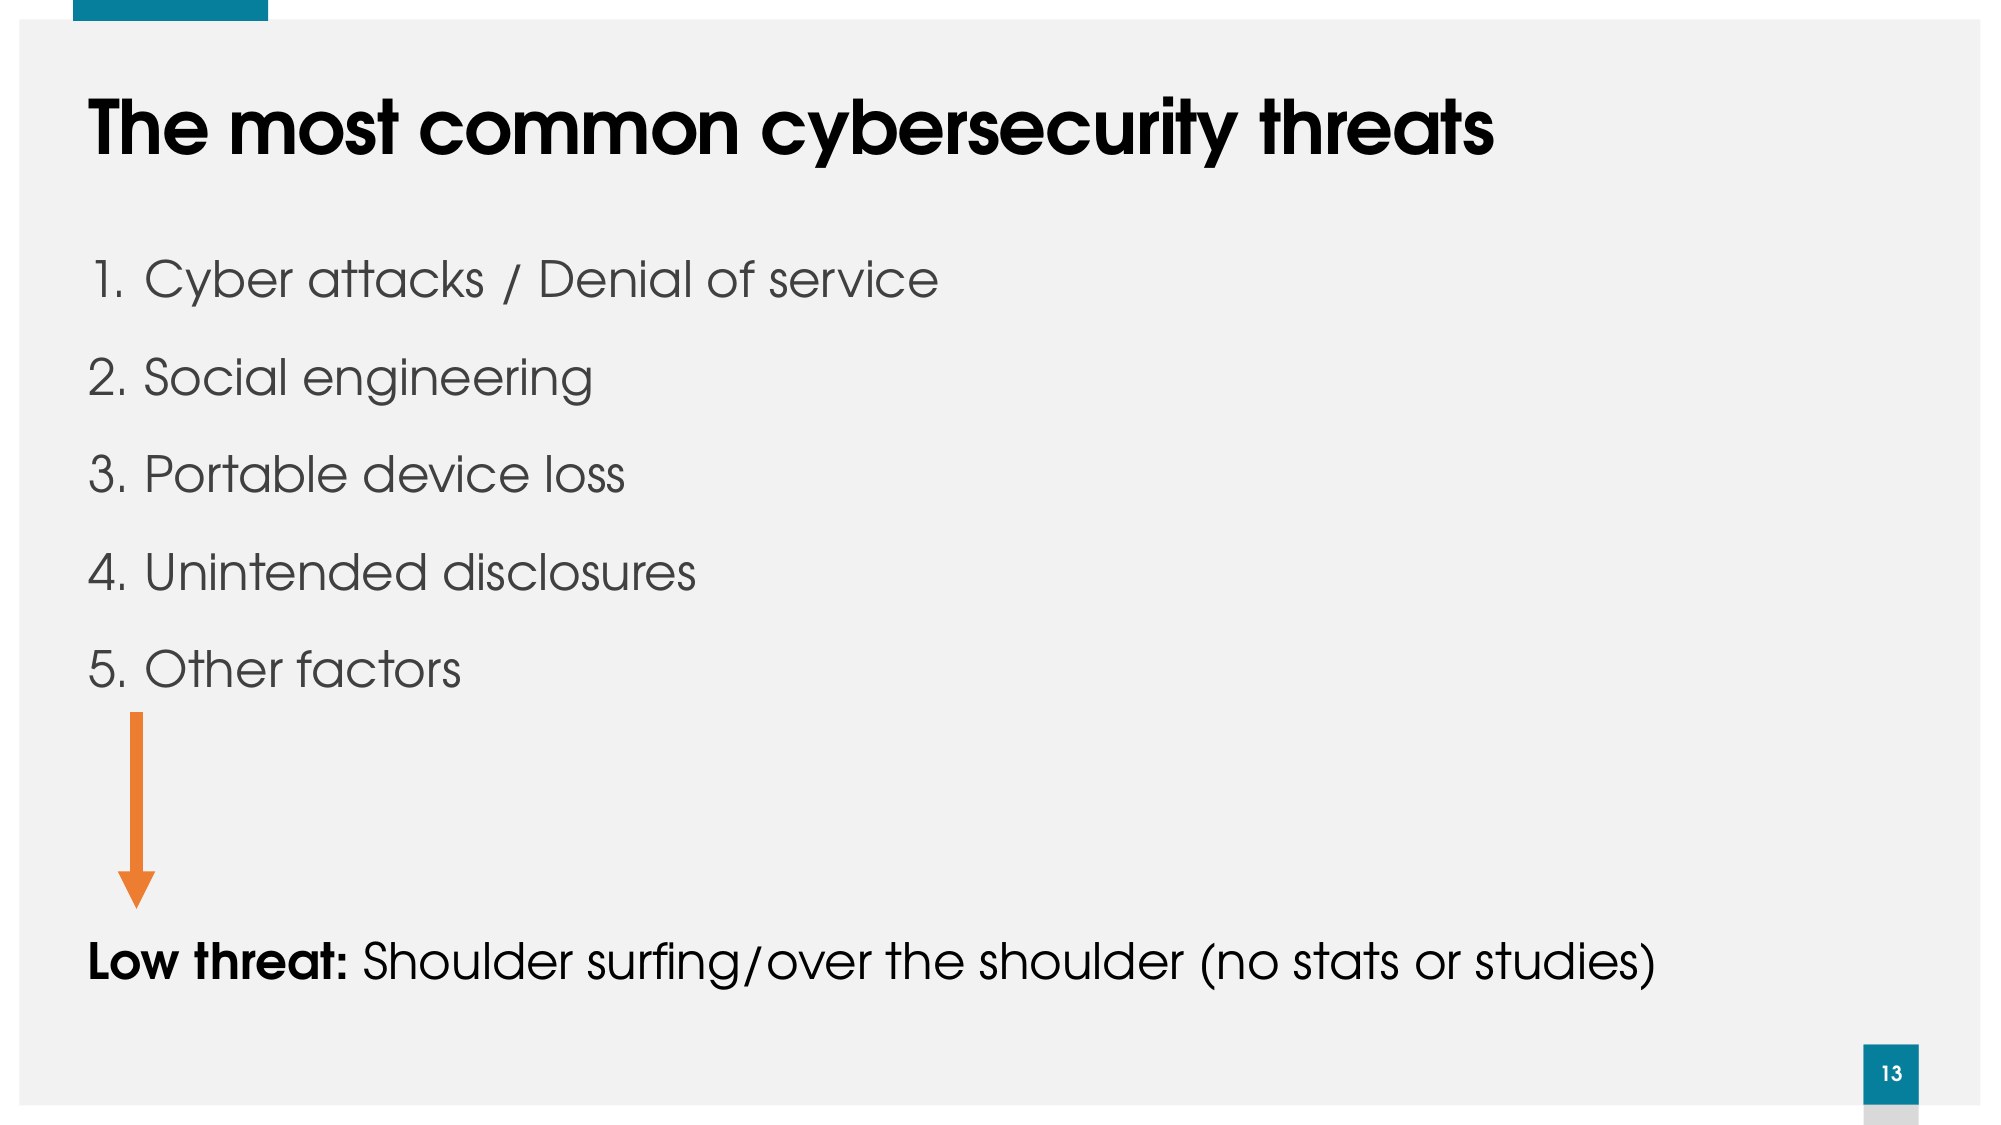

# The most common cybersecurity threats
Cyber attacks / Denial of service
Social engineering
Portable device loss
Unintended disclosures
Other factors
Low threat: Shoulder surfing/over the shoulder (no stats or studies)